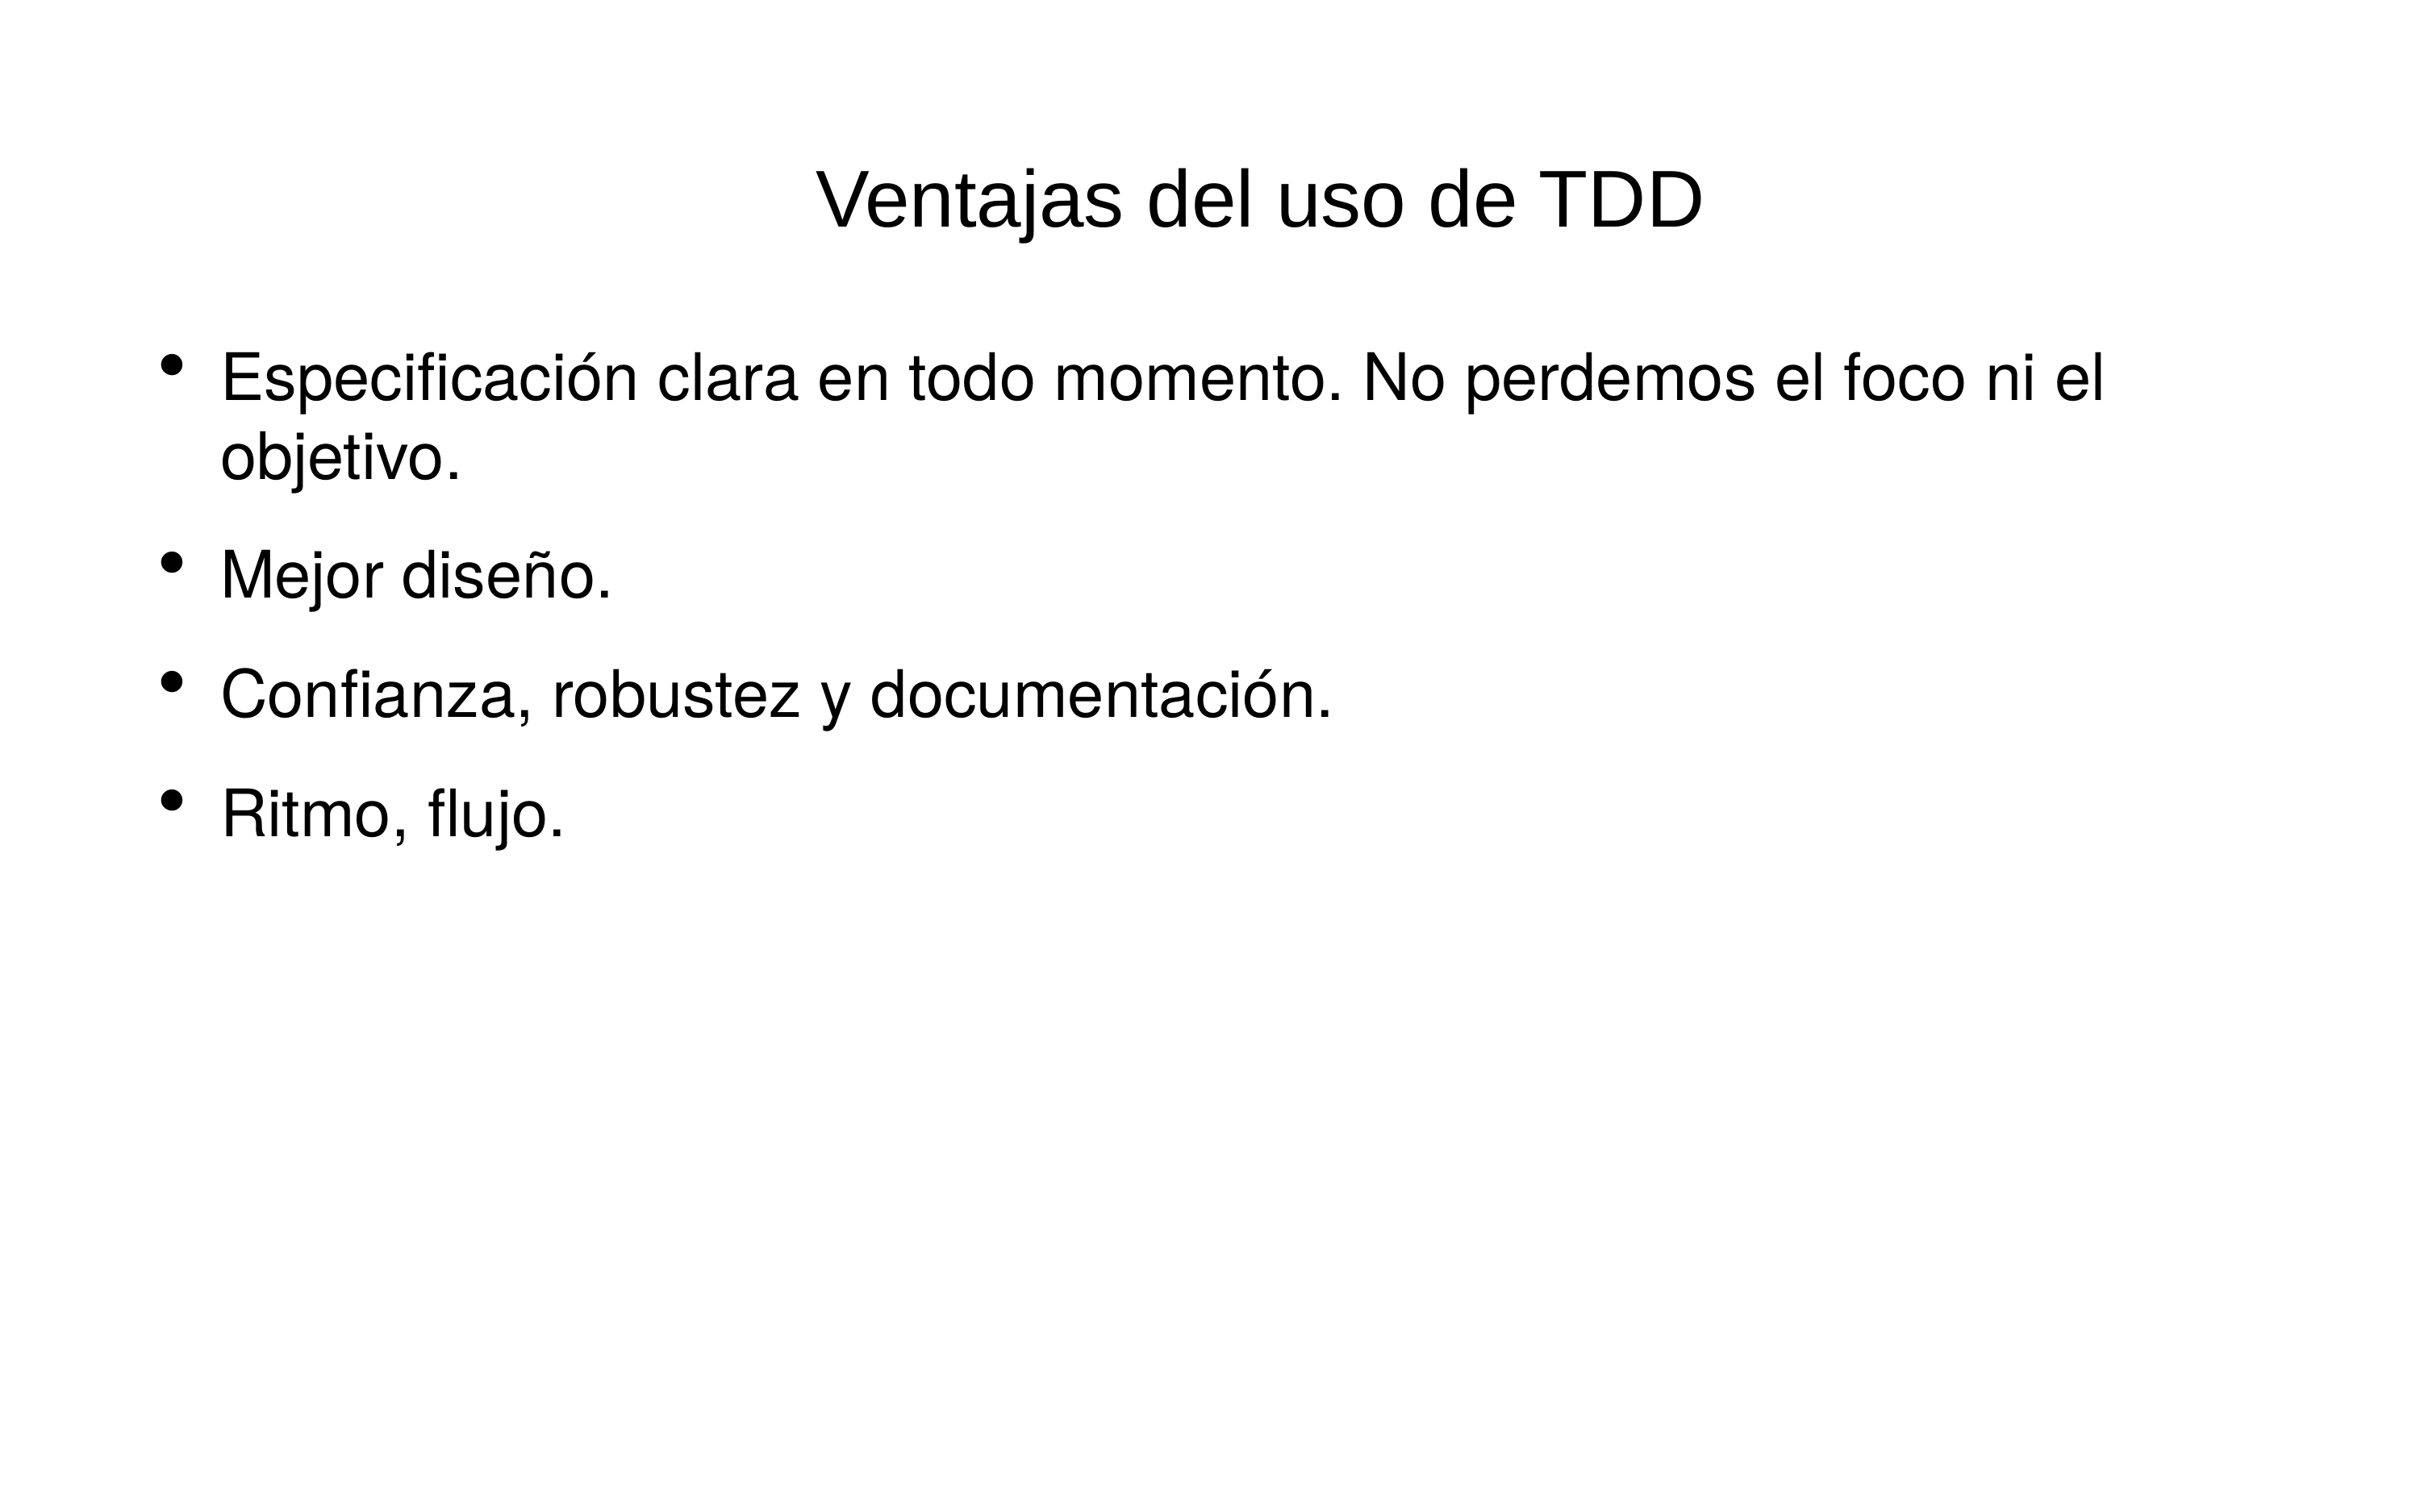

# Ventajas del uso de TDD
Especificación clara en todo momento. No perdemos el foco ni el objetivo.
Mejor diseño.
Confianza, robustez y documentación.
Ritmo, flujo.
11